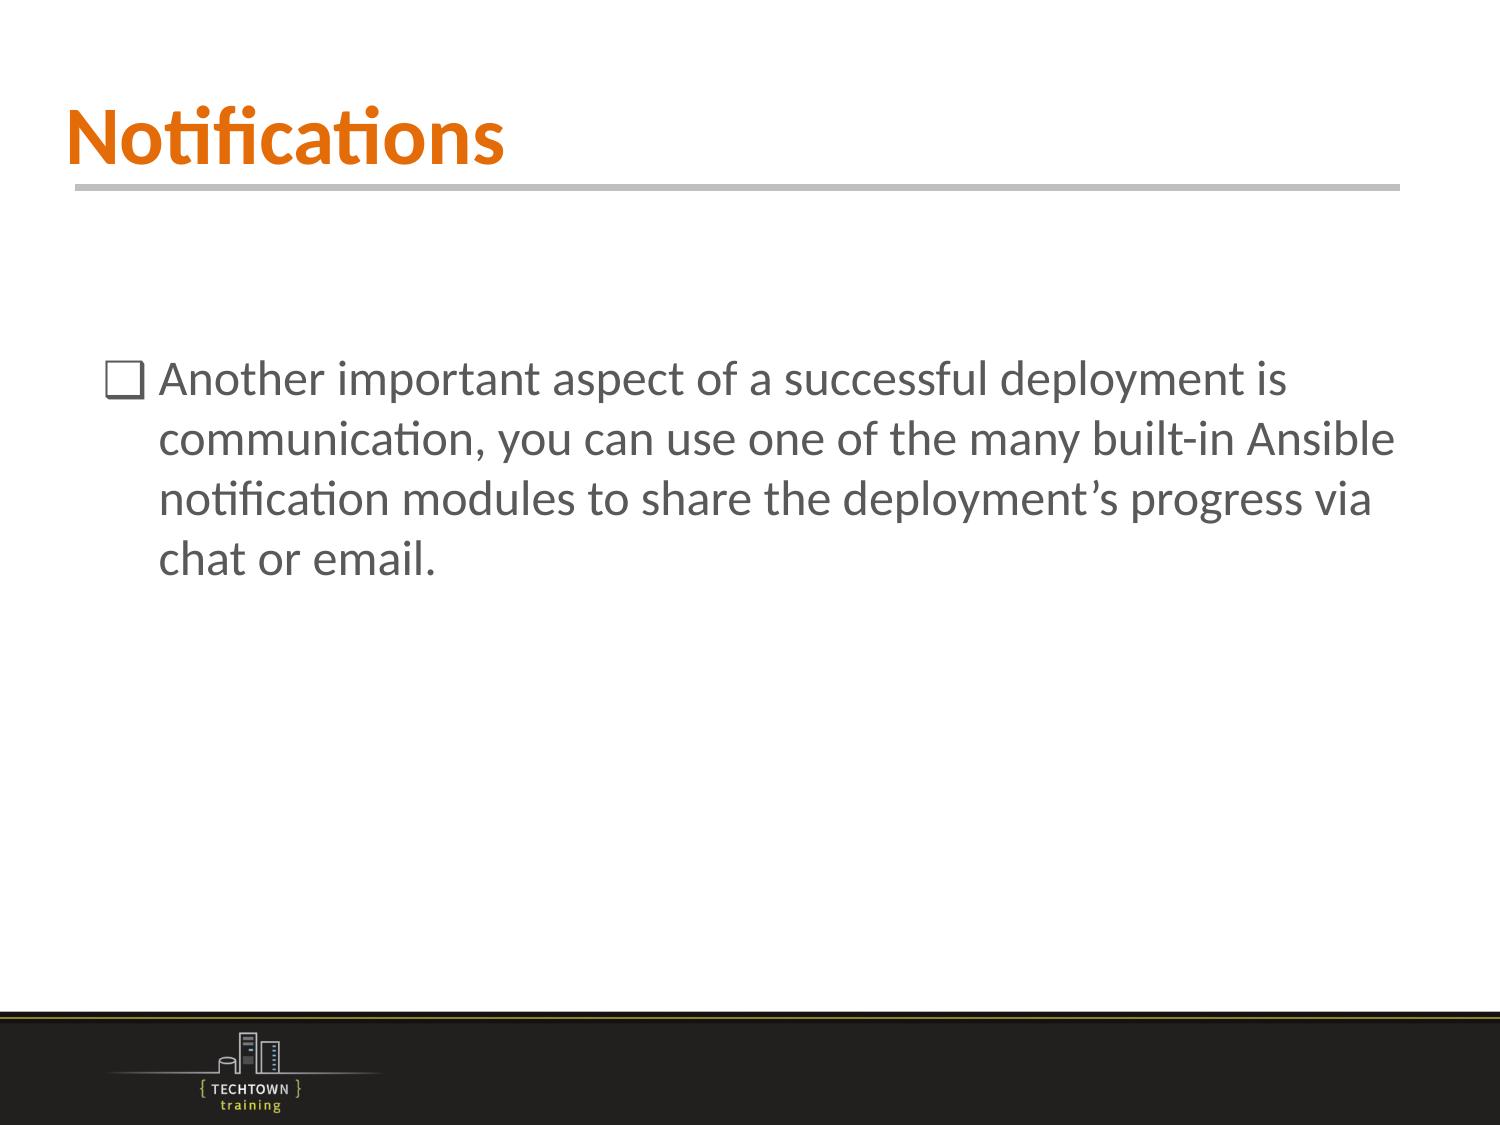

# Notifications
Another important aspect of a successful deployment is communication, you can use one of the many built-in Ansible notification modules to share the deployment’s progress via chat or email.